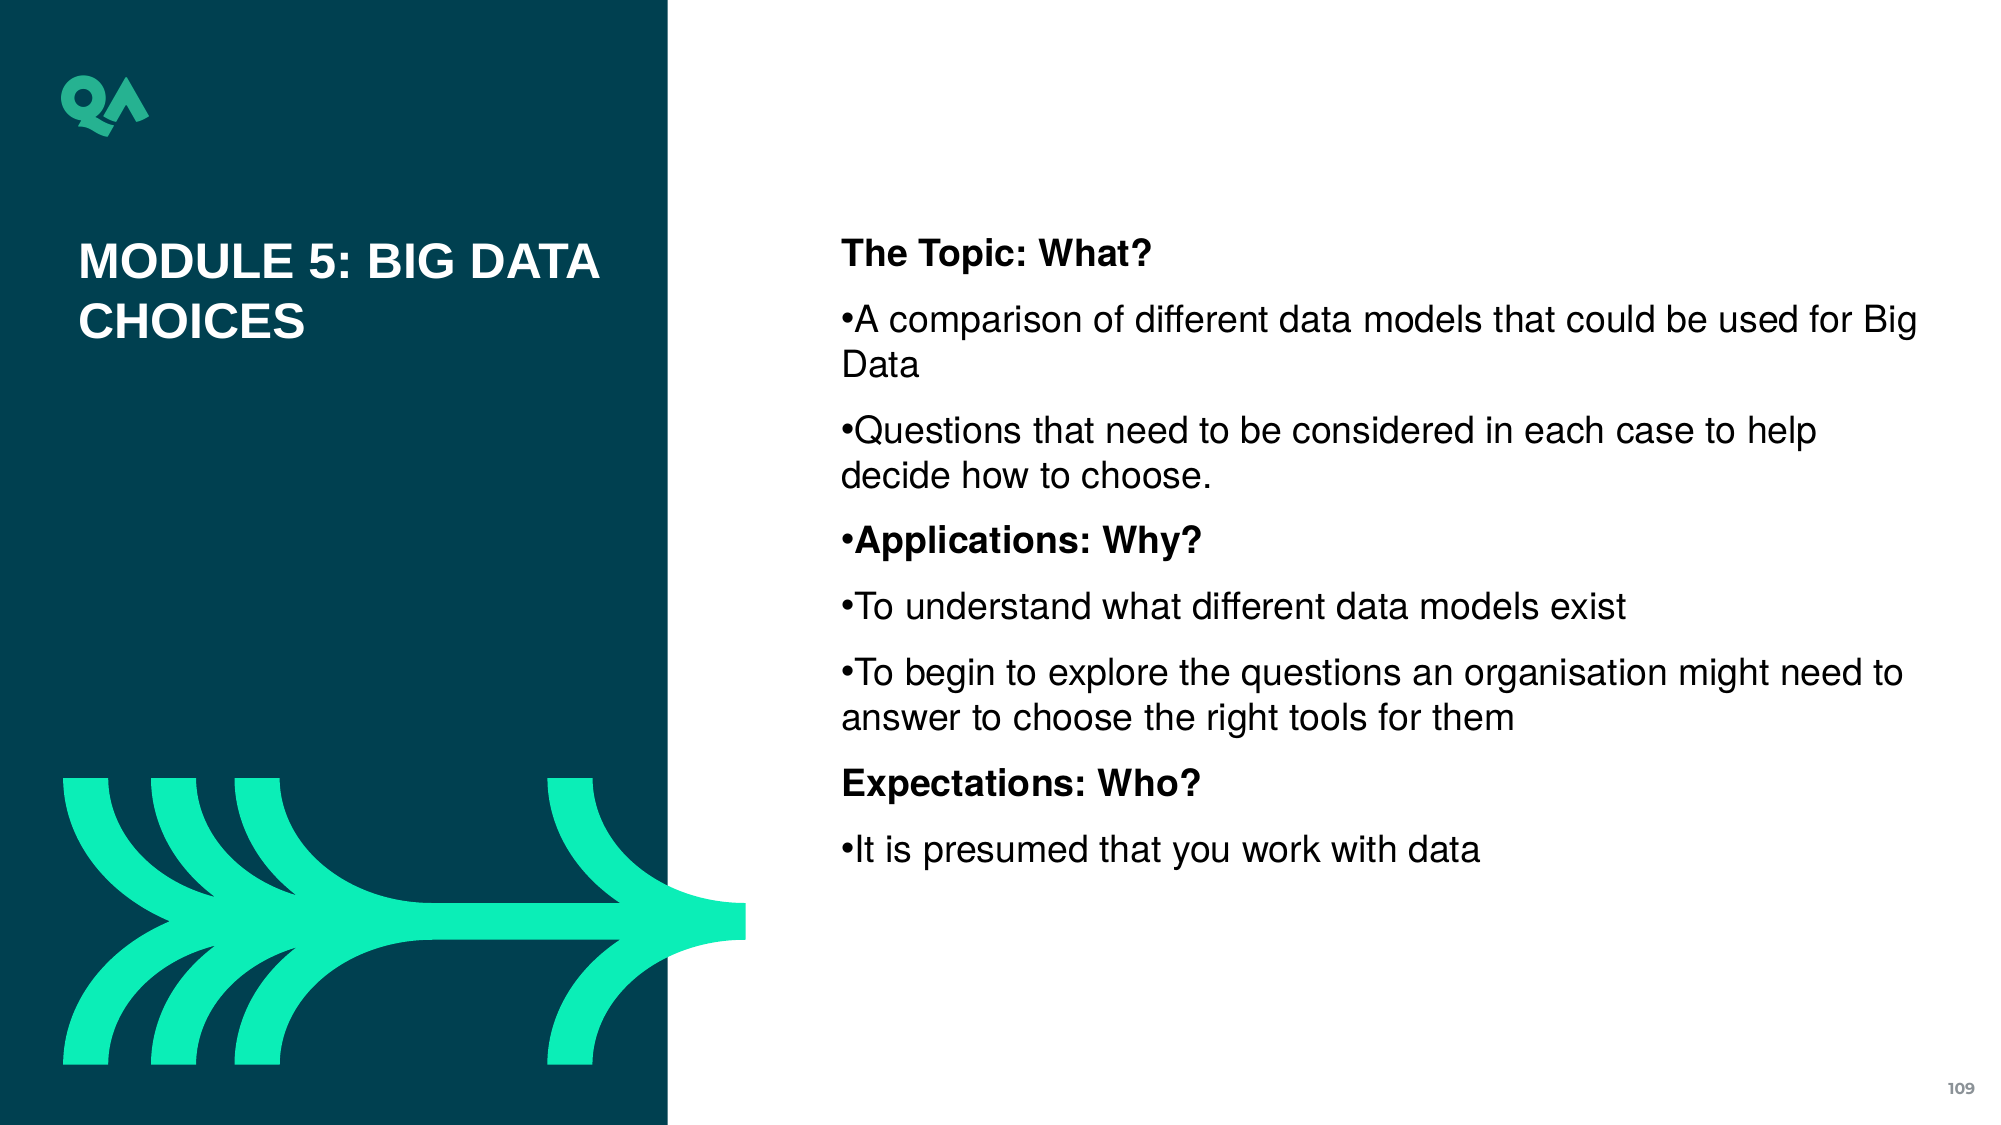

The Topic: What?
A comparison of different data models that could be used for Big Data
Questions that need to be considered in each case to help decide how to choose.
Applications: Why?
To understand what different data models exist
To begin to explore the questions an organisation might need to answer to choose the right tools for them
Expectations: Who?
It is presumed that you work with data

Module 5: big data choices
109